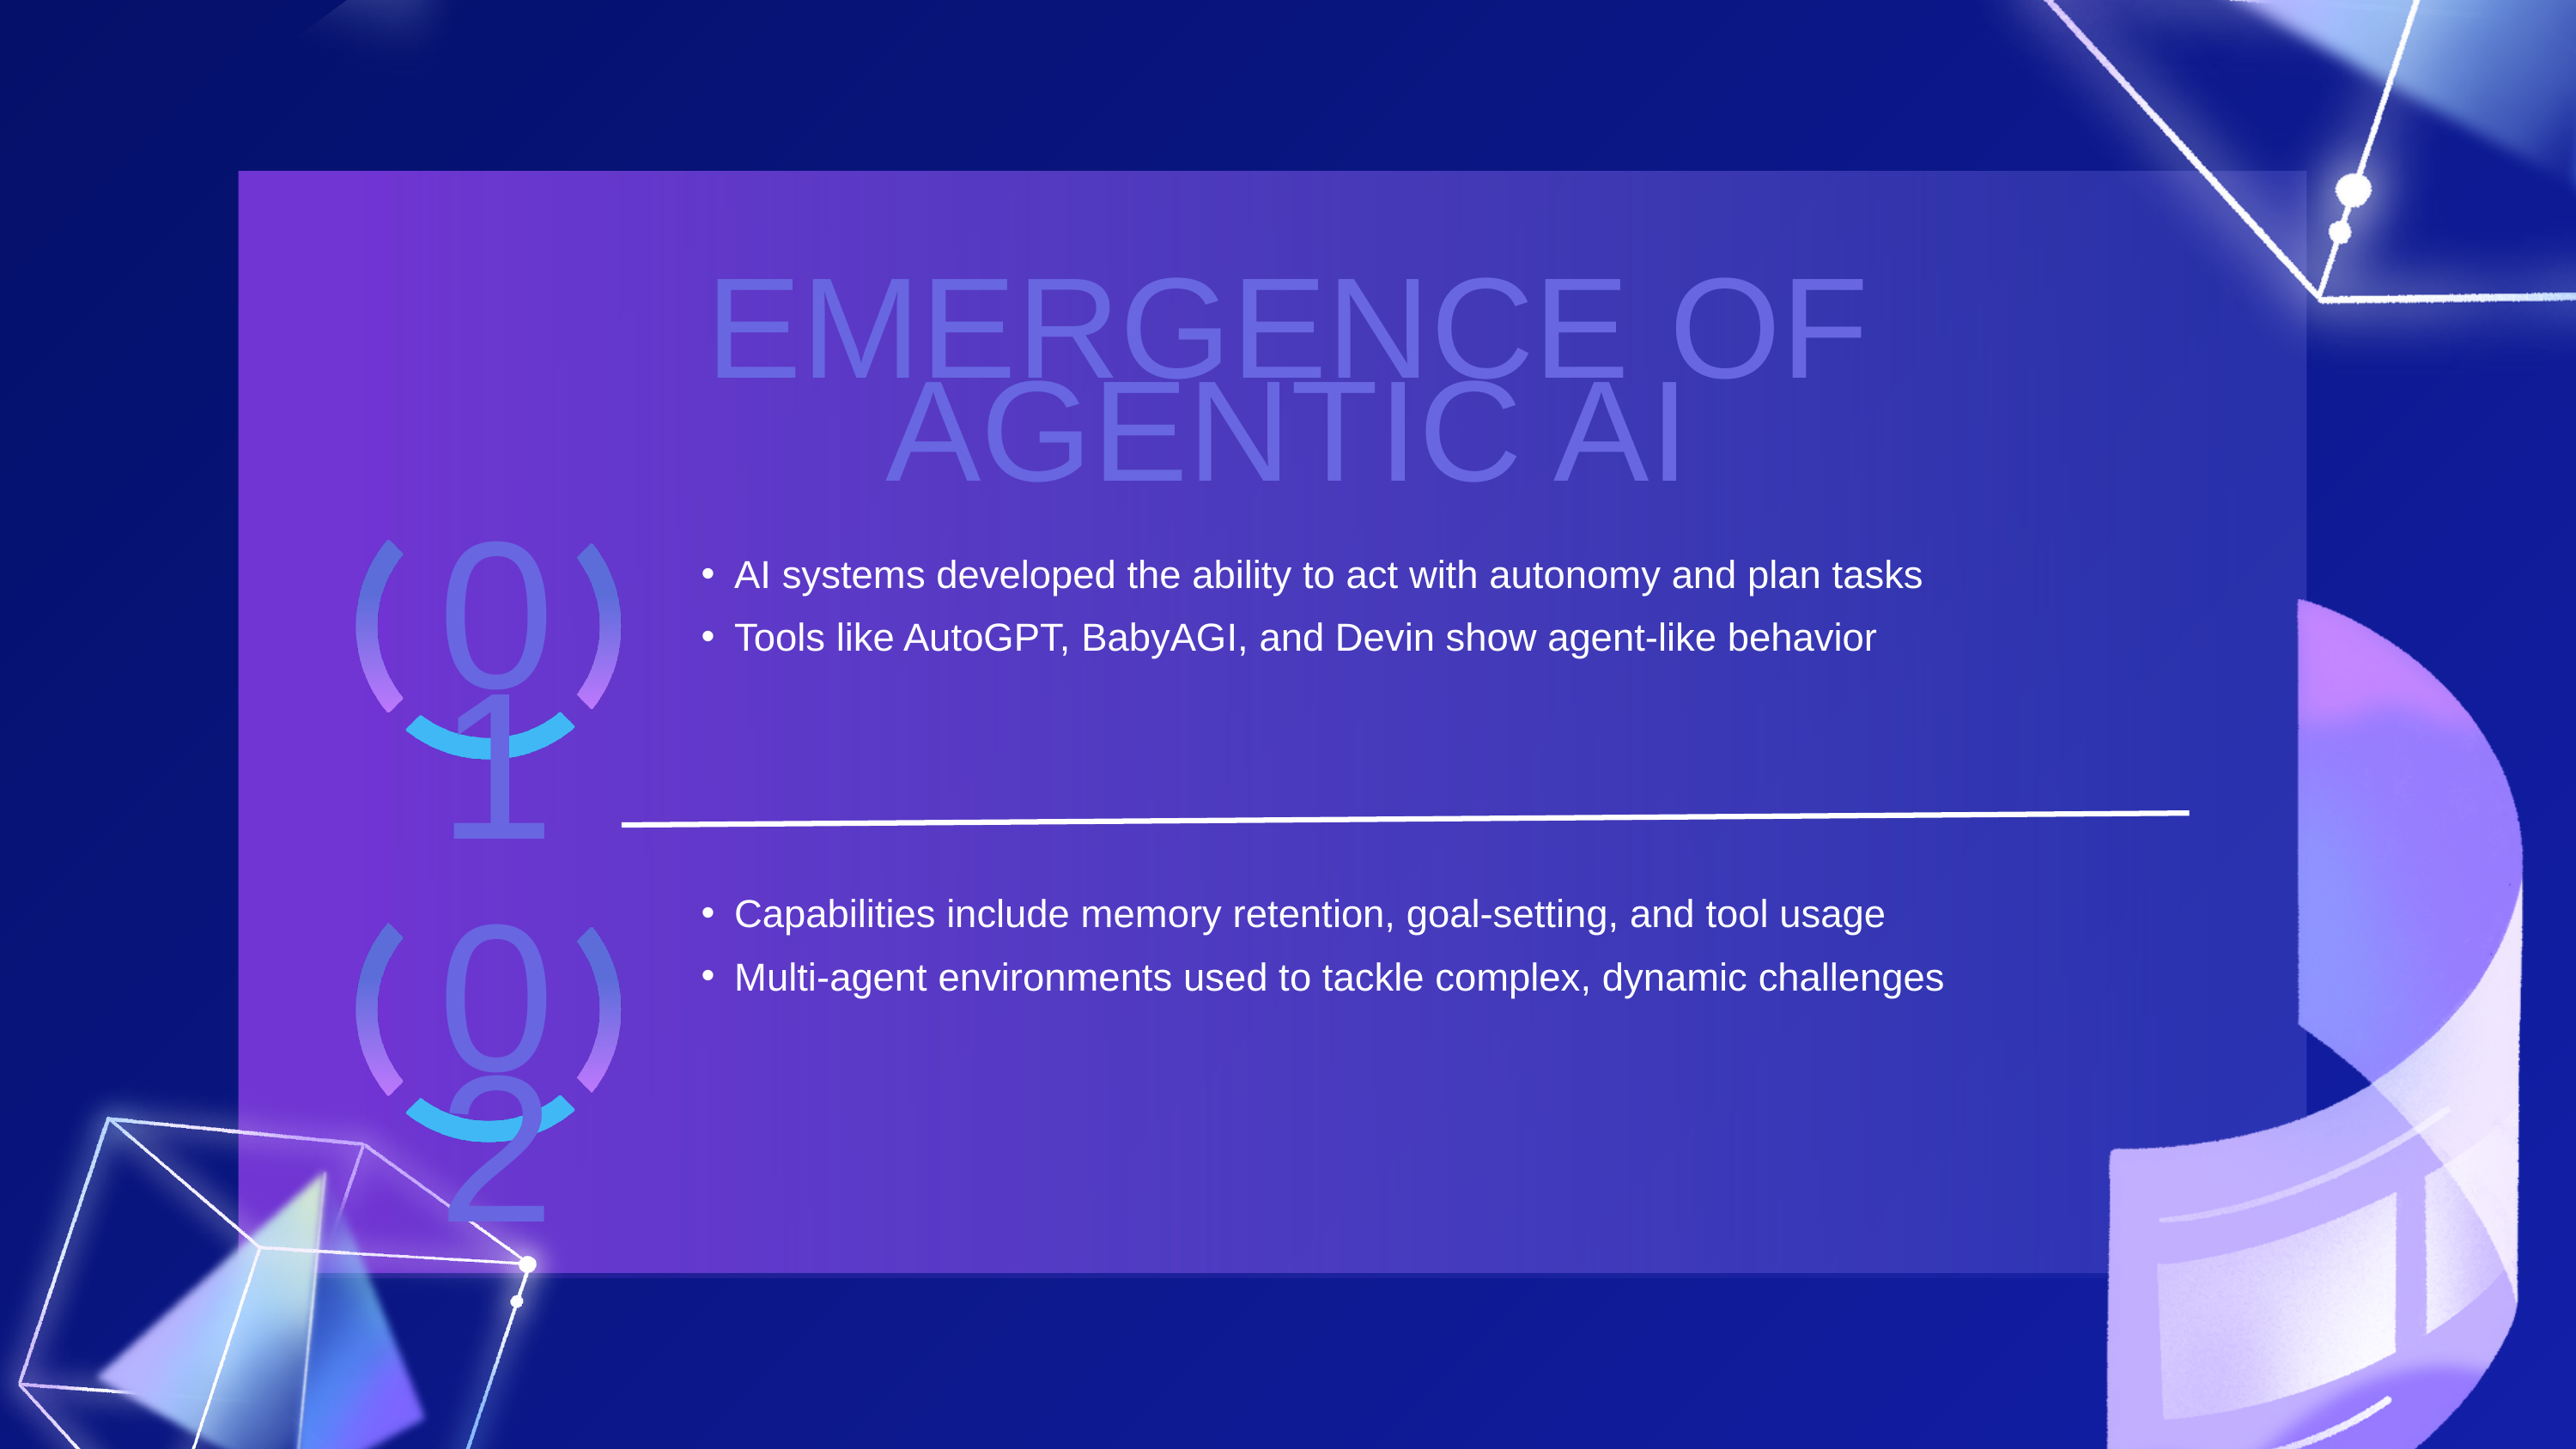

EMERGENCE OF AGENTIC AI

AI systems developed the ability to act with autonomy and plan tasks
Tools like AutoGPT, BabyAGI, and Devin show agent-like behavior

01

Capabilities include memory retention, goal-setting, and tool usage
Multi-agent environments used to tackle complex, dynamic challenges

02